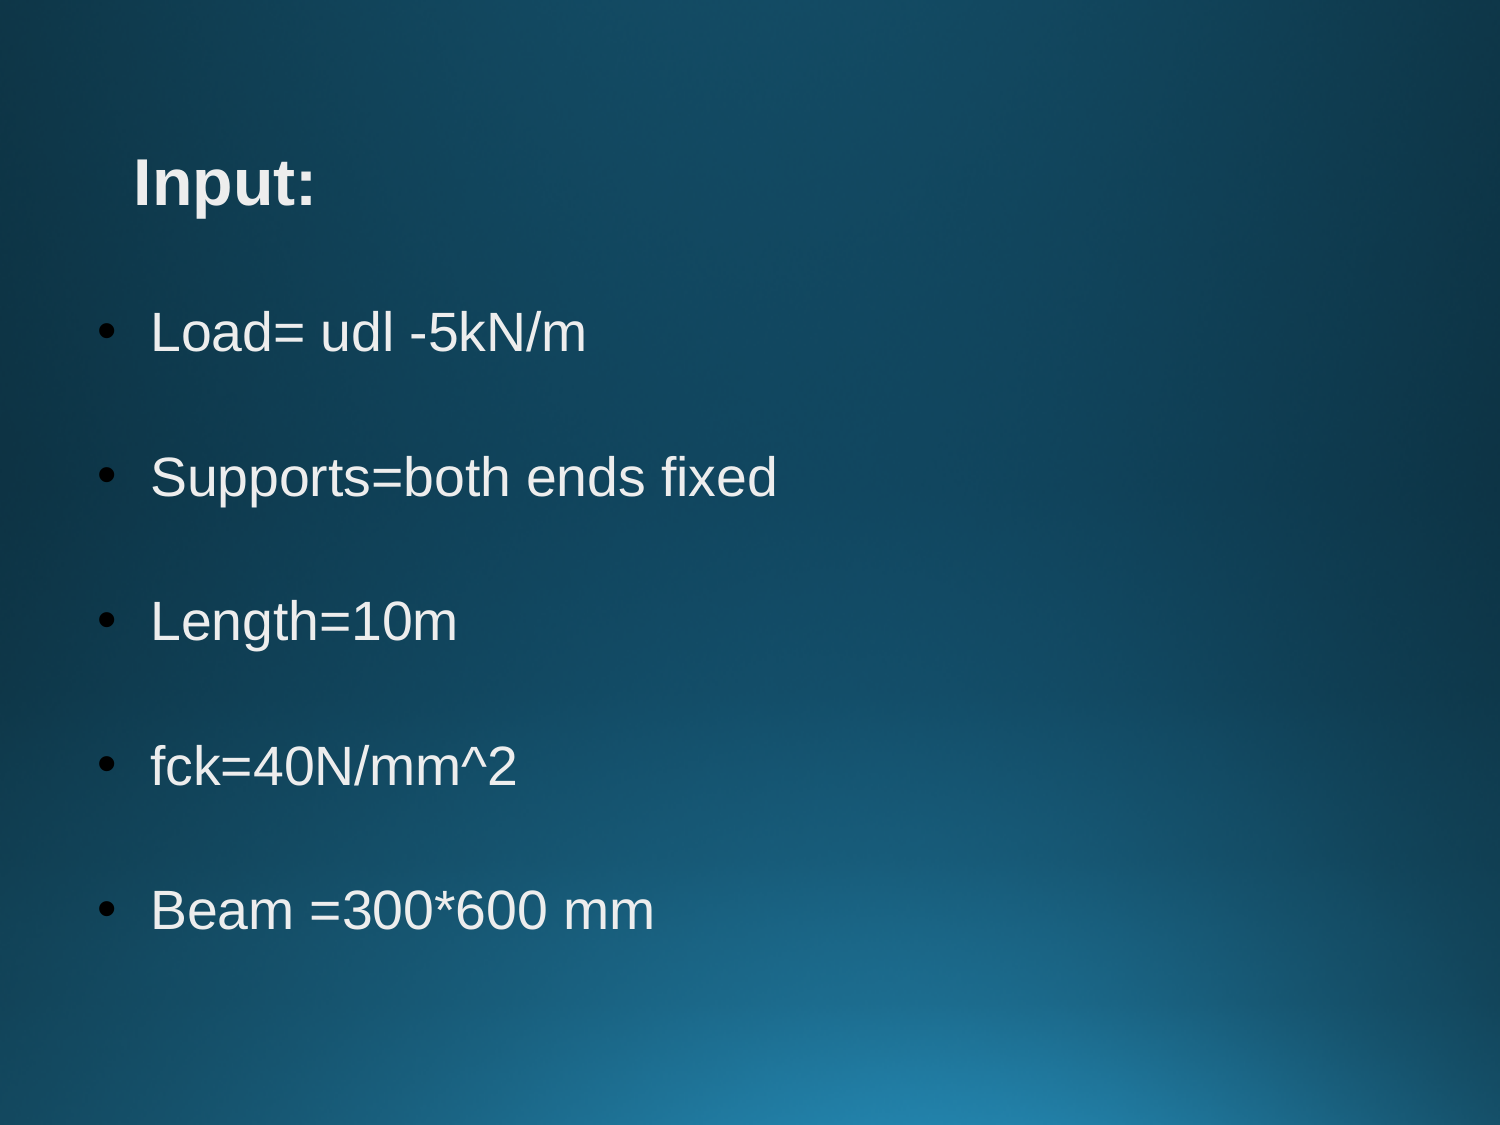

Input:

Load= udl -5kN/m

Supports=both ends fixed

Length=10m

fck=40N/mm^2

Beam =300*600 mm